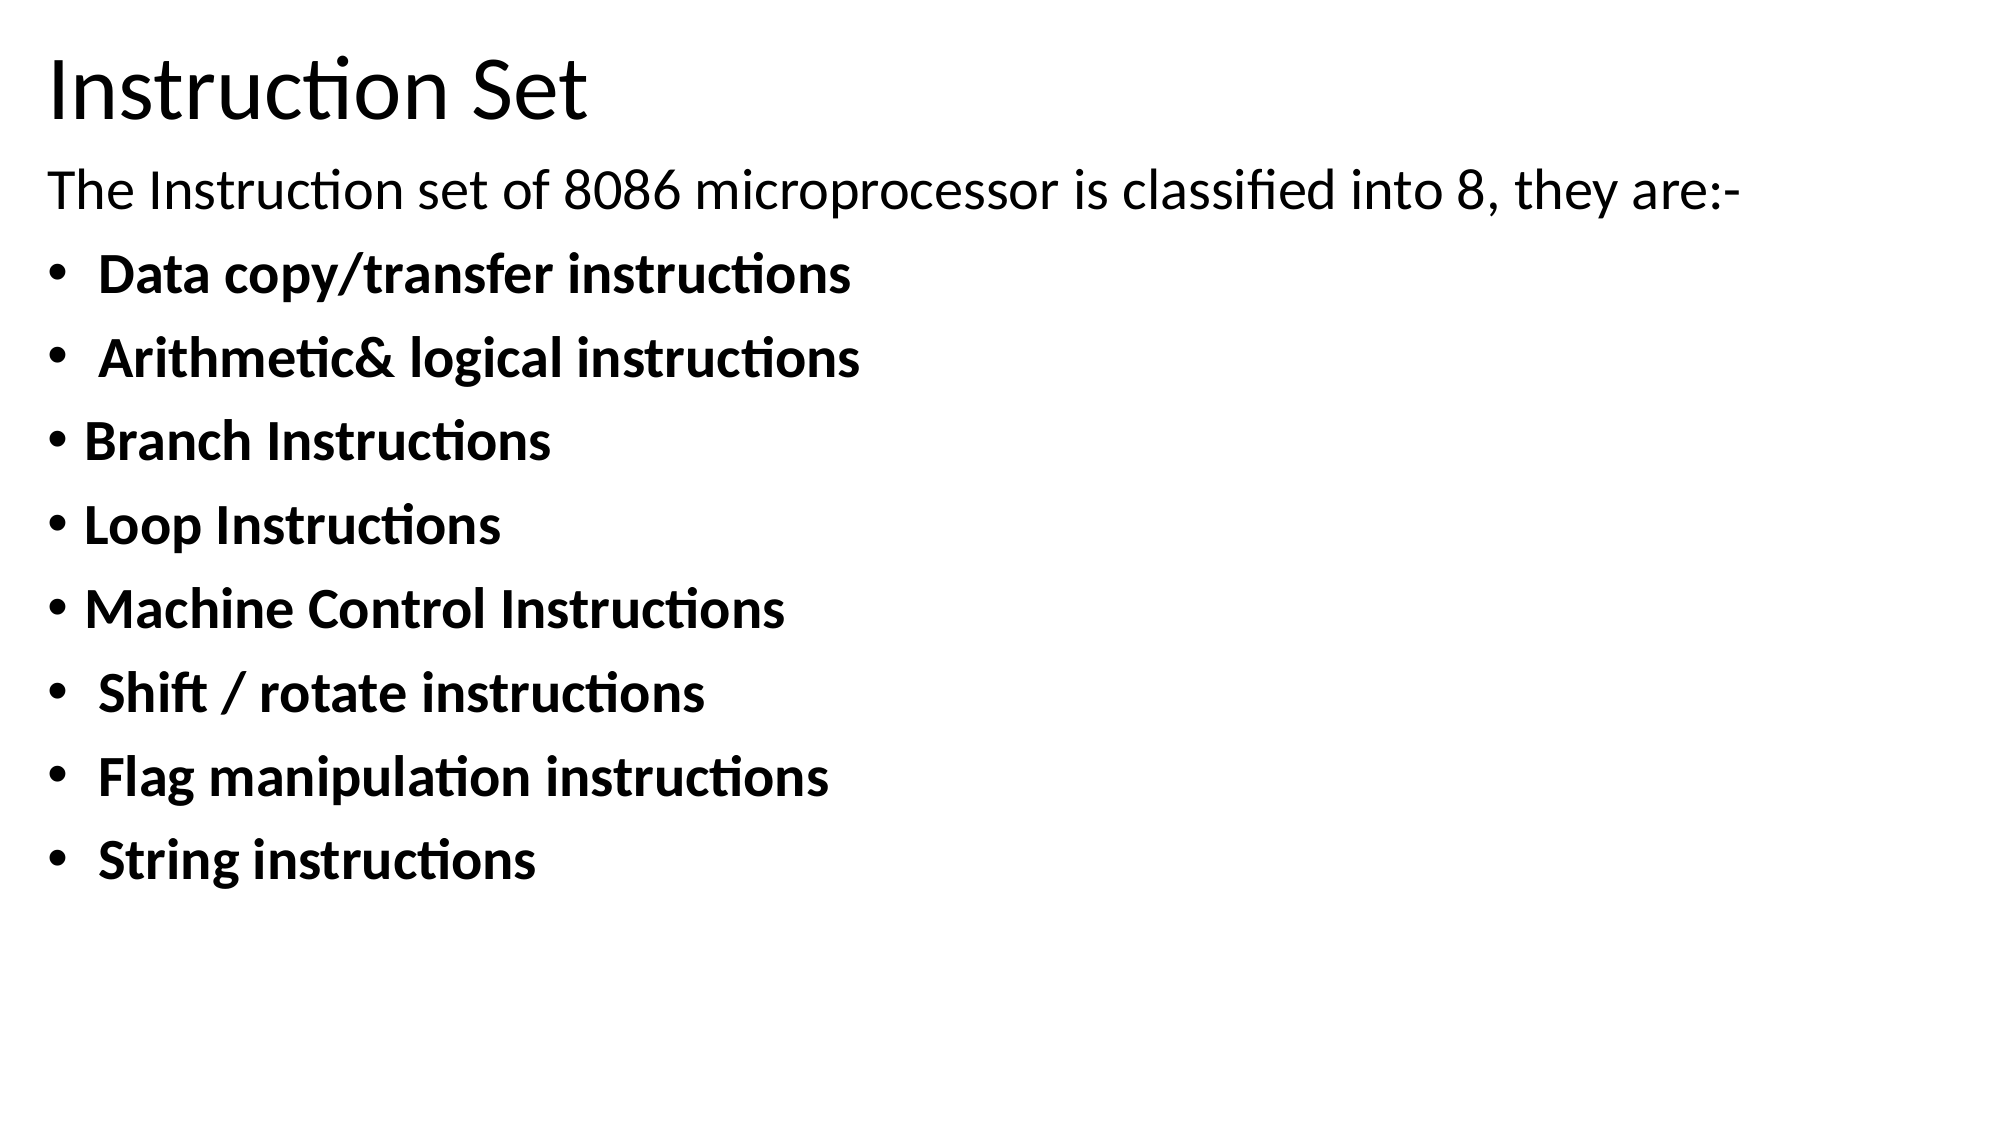

# Instruction Set
The Instruction set of 8086 microprocessor is classified into 8, they are:-
 Data copy/transfer instructions
 Arithmetic& logical instructions
Branch Instructions
Loop Instructions
Machine Control Instructions
 Shift / rotate instructions
 Flag manipulation instructions
 String instructions